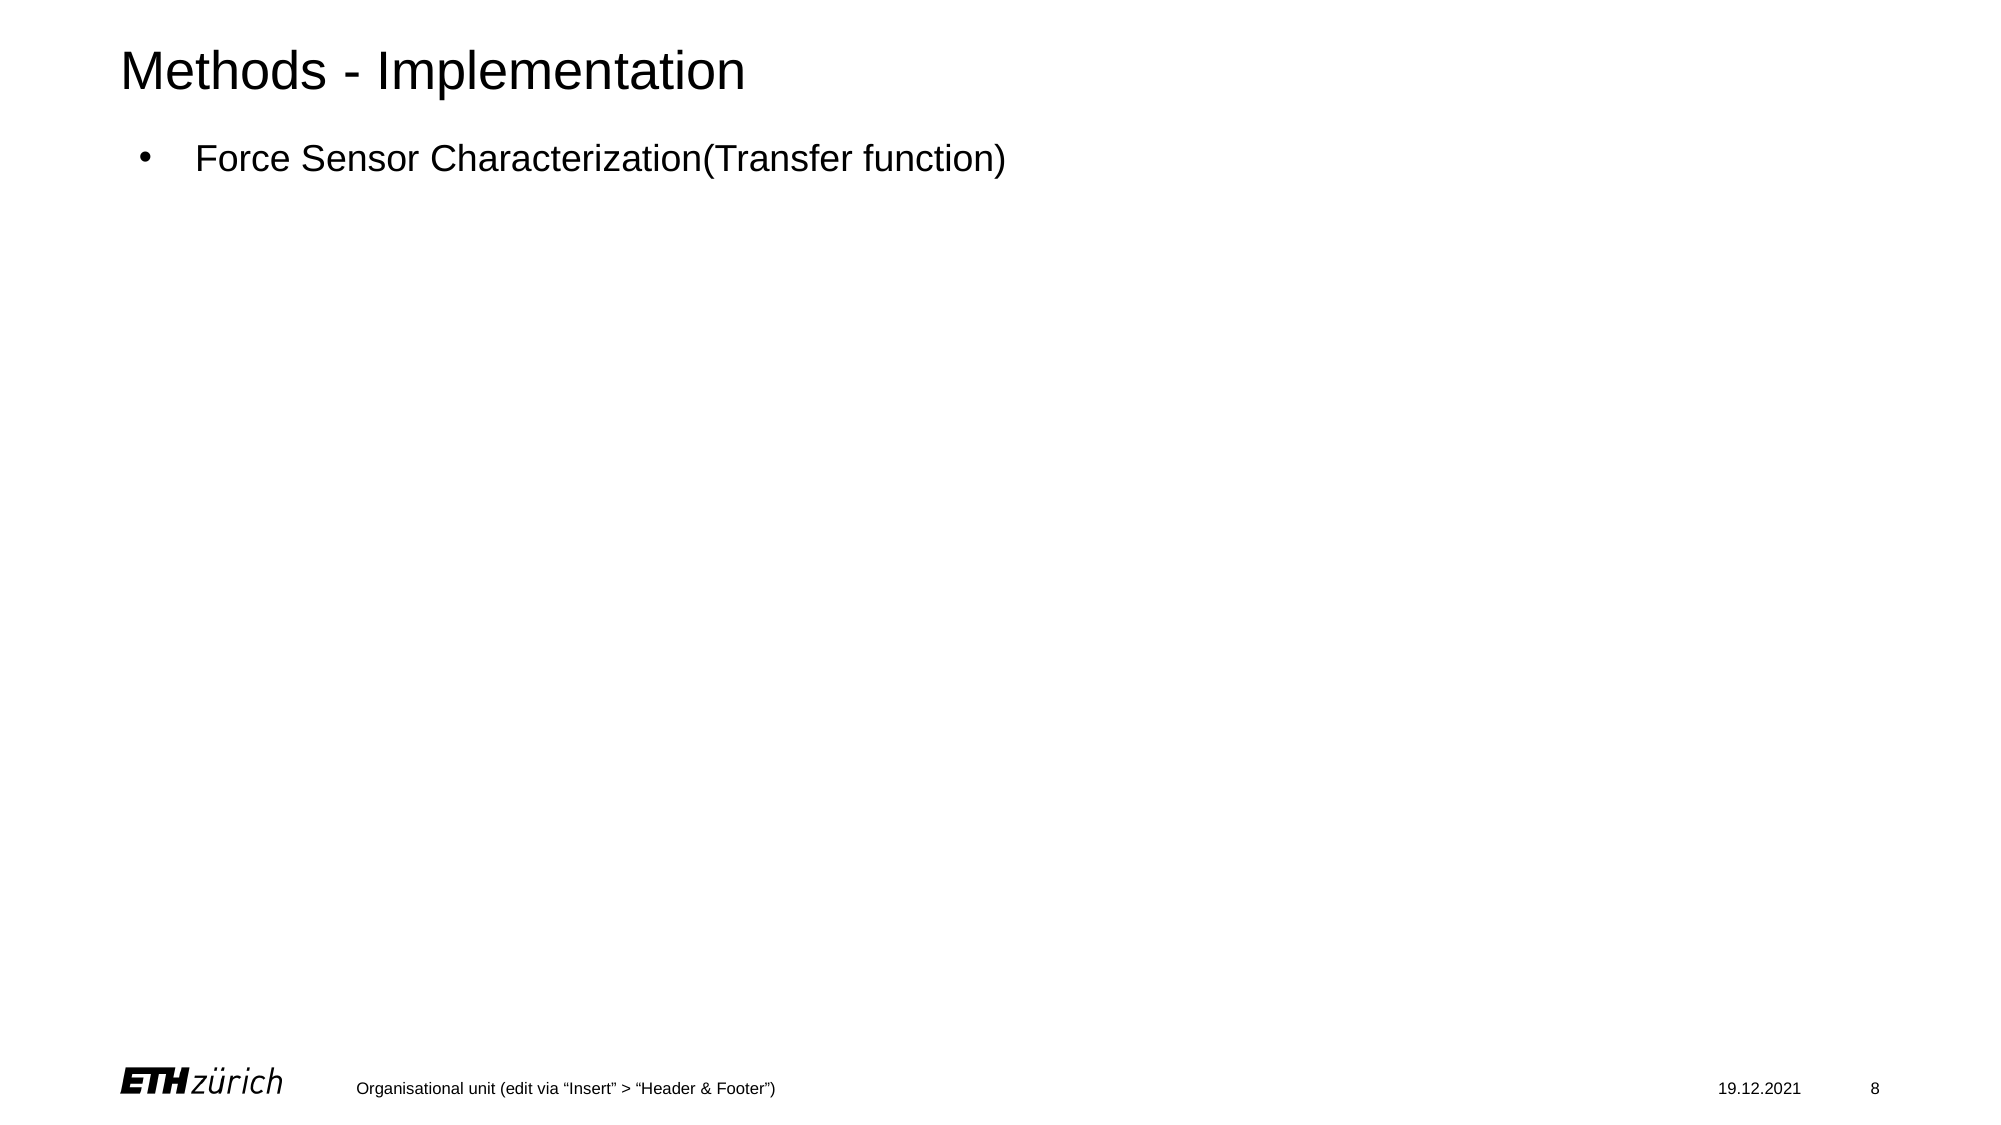

# Methods - Implementation
Force Sensor Characterization(Transfer function)
Organisational unit (edit via “Insert” > “Header & Footer”)
19.12.2021
8